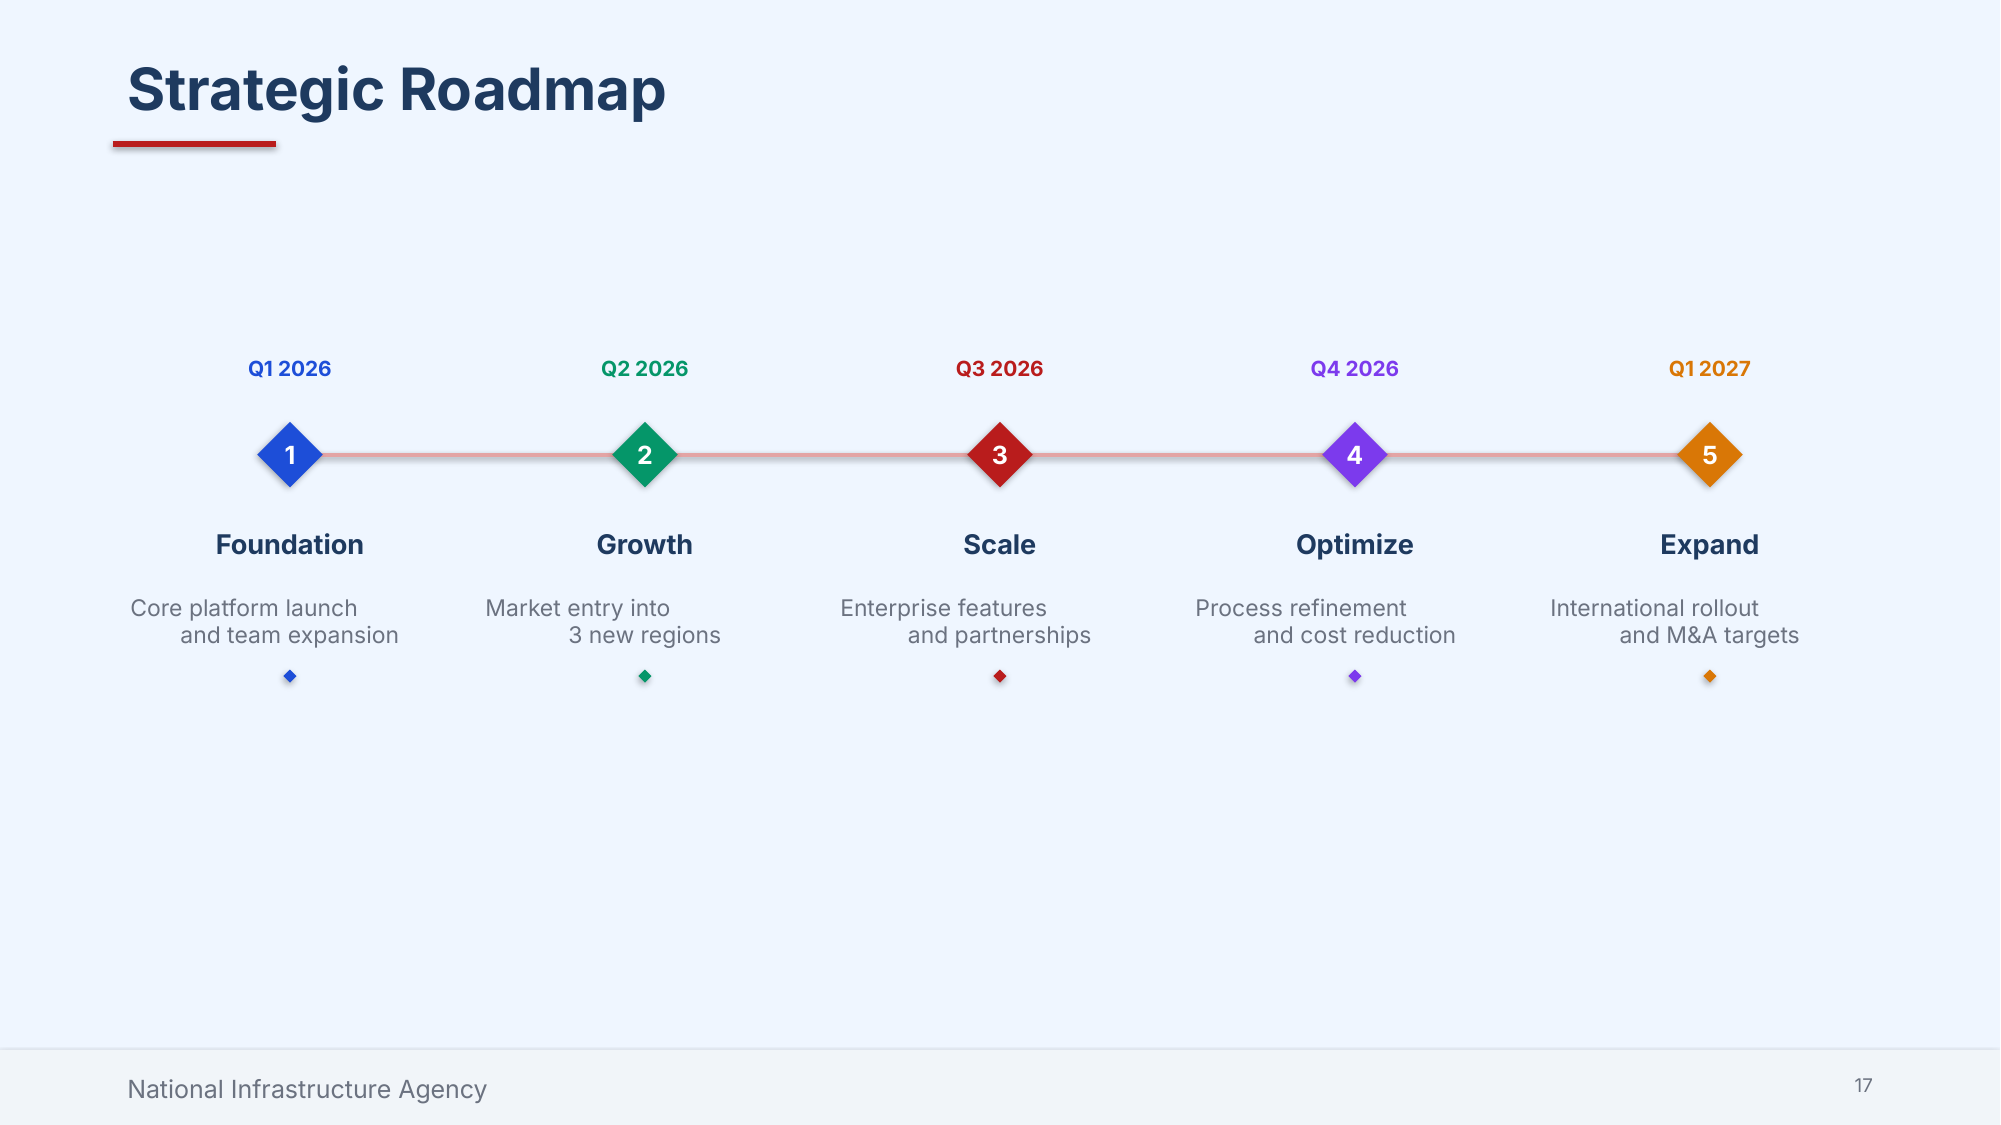

Strategic Roadmap
Q1 2026
Q2 2026
Q3 2026
Q4 2026
Q1 2027

1

2

3

4

5
Foundation
Growth
Scale
Optimize
Expand
Core platform launch
and team expansion
Market entry into
3 new regions
Enterprise features
and partnerships
Process refinement
and cost reduction
International rollout
and M&A targets

National Infrastructure Agency
17